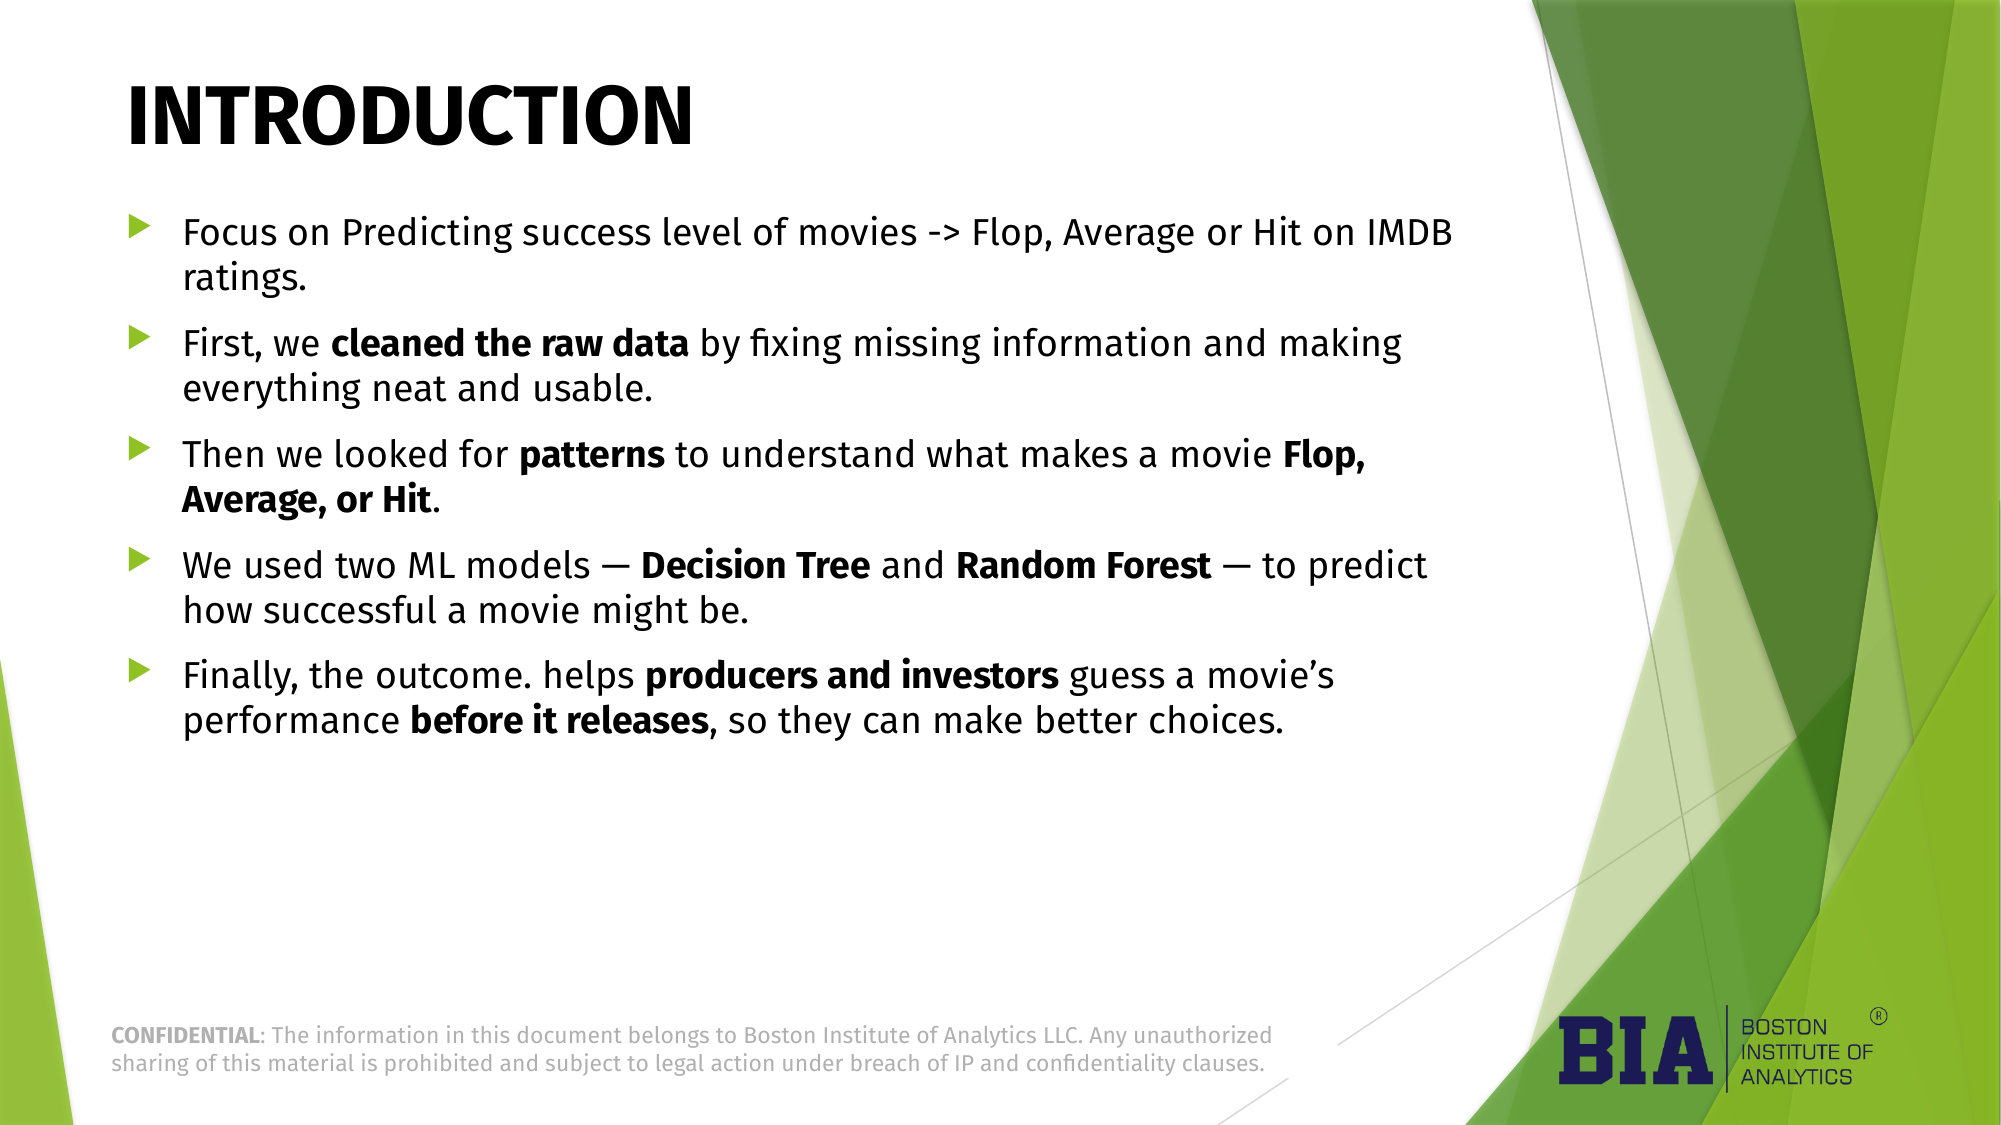

# INTRODUCTION
Focus on Predicting success level of movies -> Flop, Average or Hit on IMDB ratings.
First, we cleaned the raw data by fixing missing information and making everything neat and usable.
Then we looked for patterns to understand what makes a movie Flop, Average, or Hit.
We used two ML models — Decision Tree and Random Forest — to predict how successful a movie might be.
Finally, the outcome. helps producers and investors guess a movie’s performance before it releases, so they can make better choices.